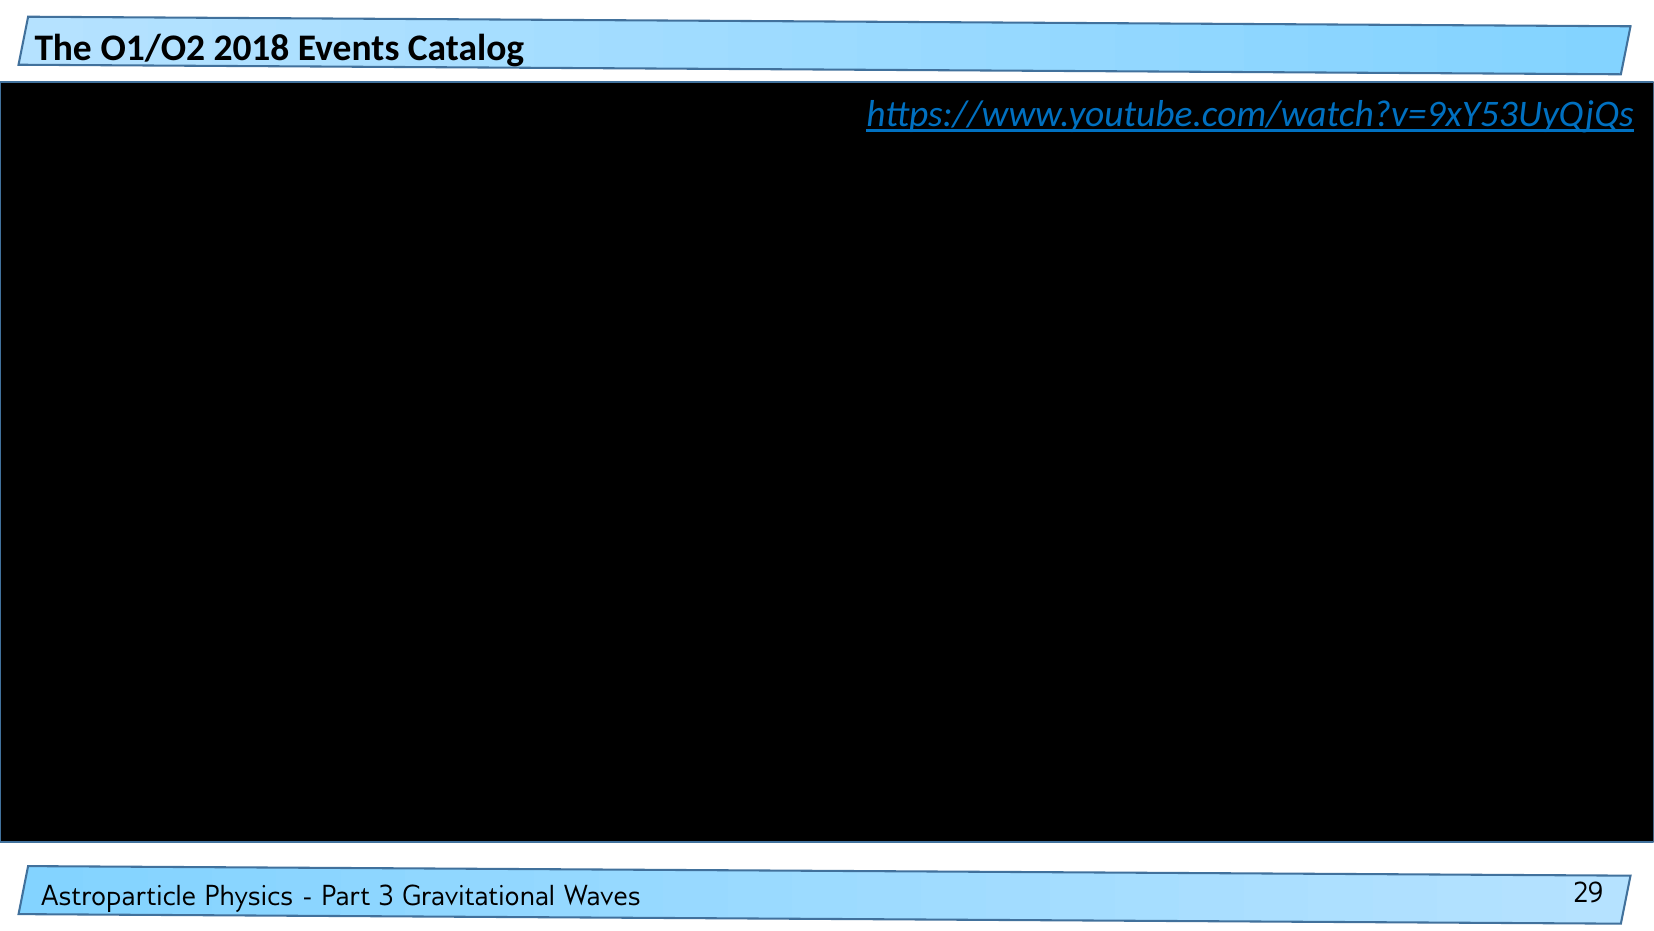

The O1/O2 2018 Events Catalog

https://www.youtube.com/watch?v=9xY53UyQjQs
29
Astroparticle Physics - Part 3 Gravitational Waves